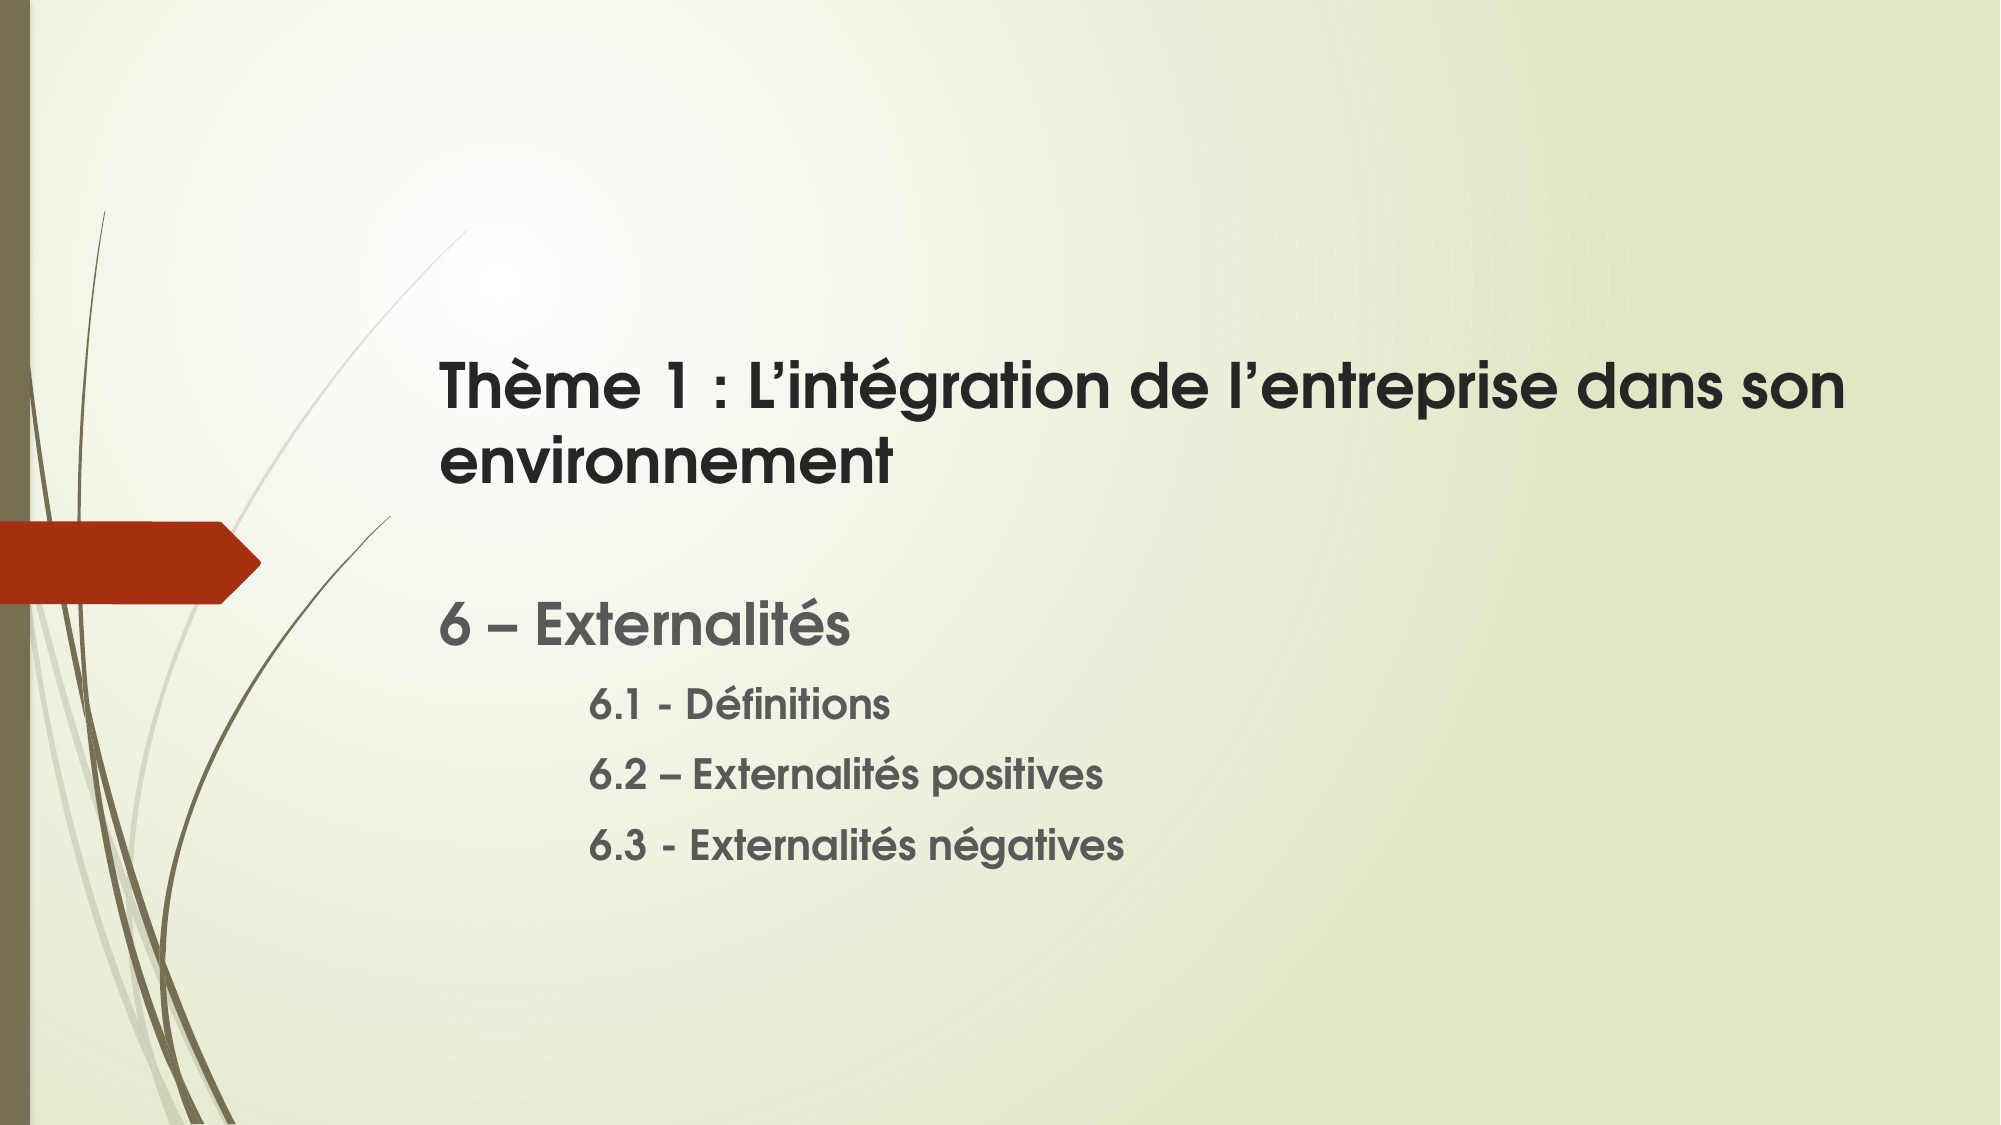

# Thème 1 : L’intégration de l’entreprise dans son environnement
6 – Externalités
	6.1 - Définitions
	6.2 – Externalités positives
	6.3 - Externalités négatives